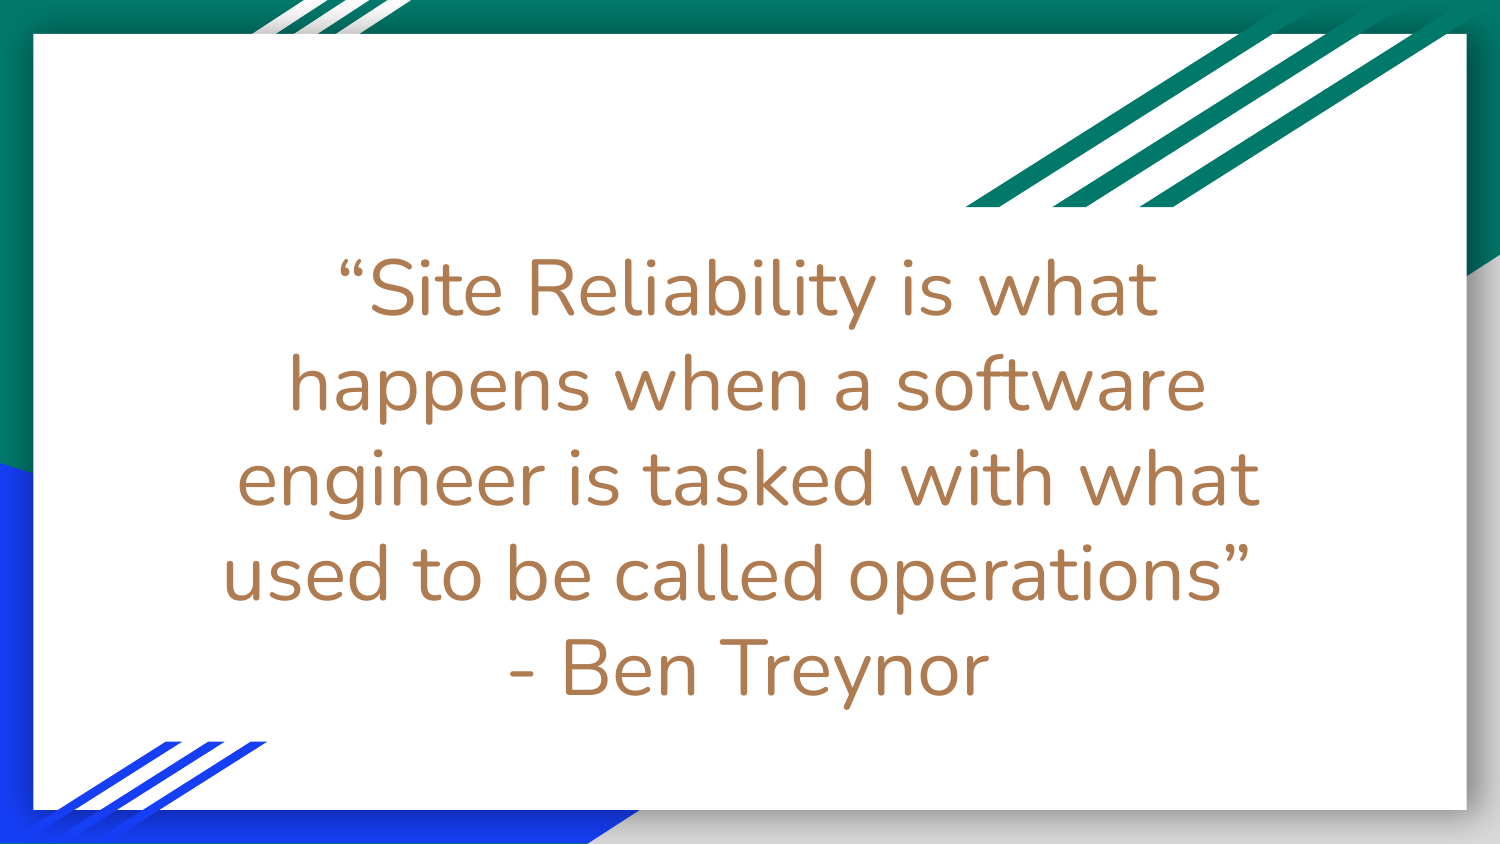

# “Site Reliability is what happens when a software engineer is tasked with what used to be called operations”
- Ben Treynor